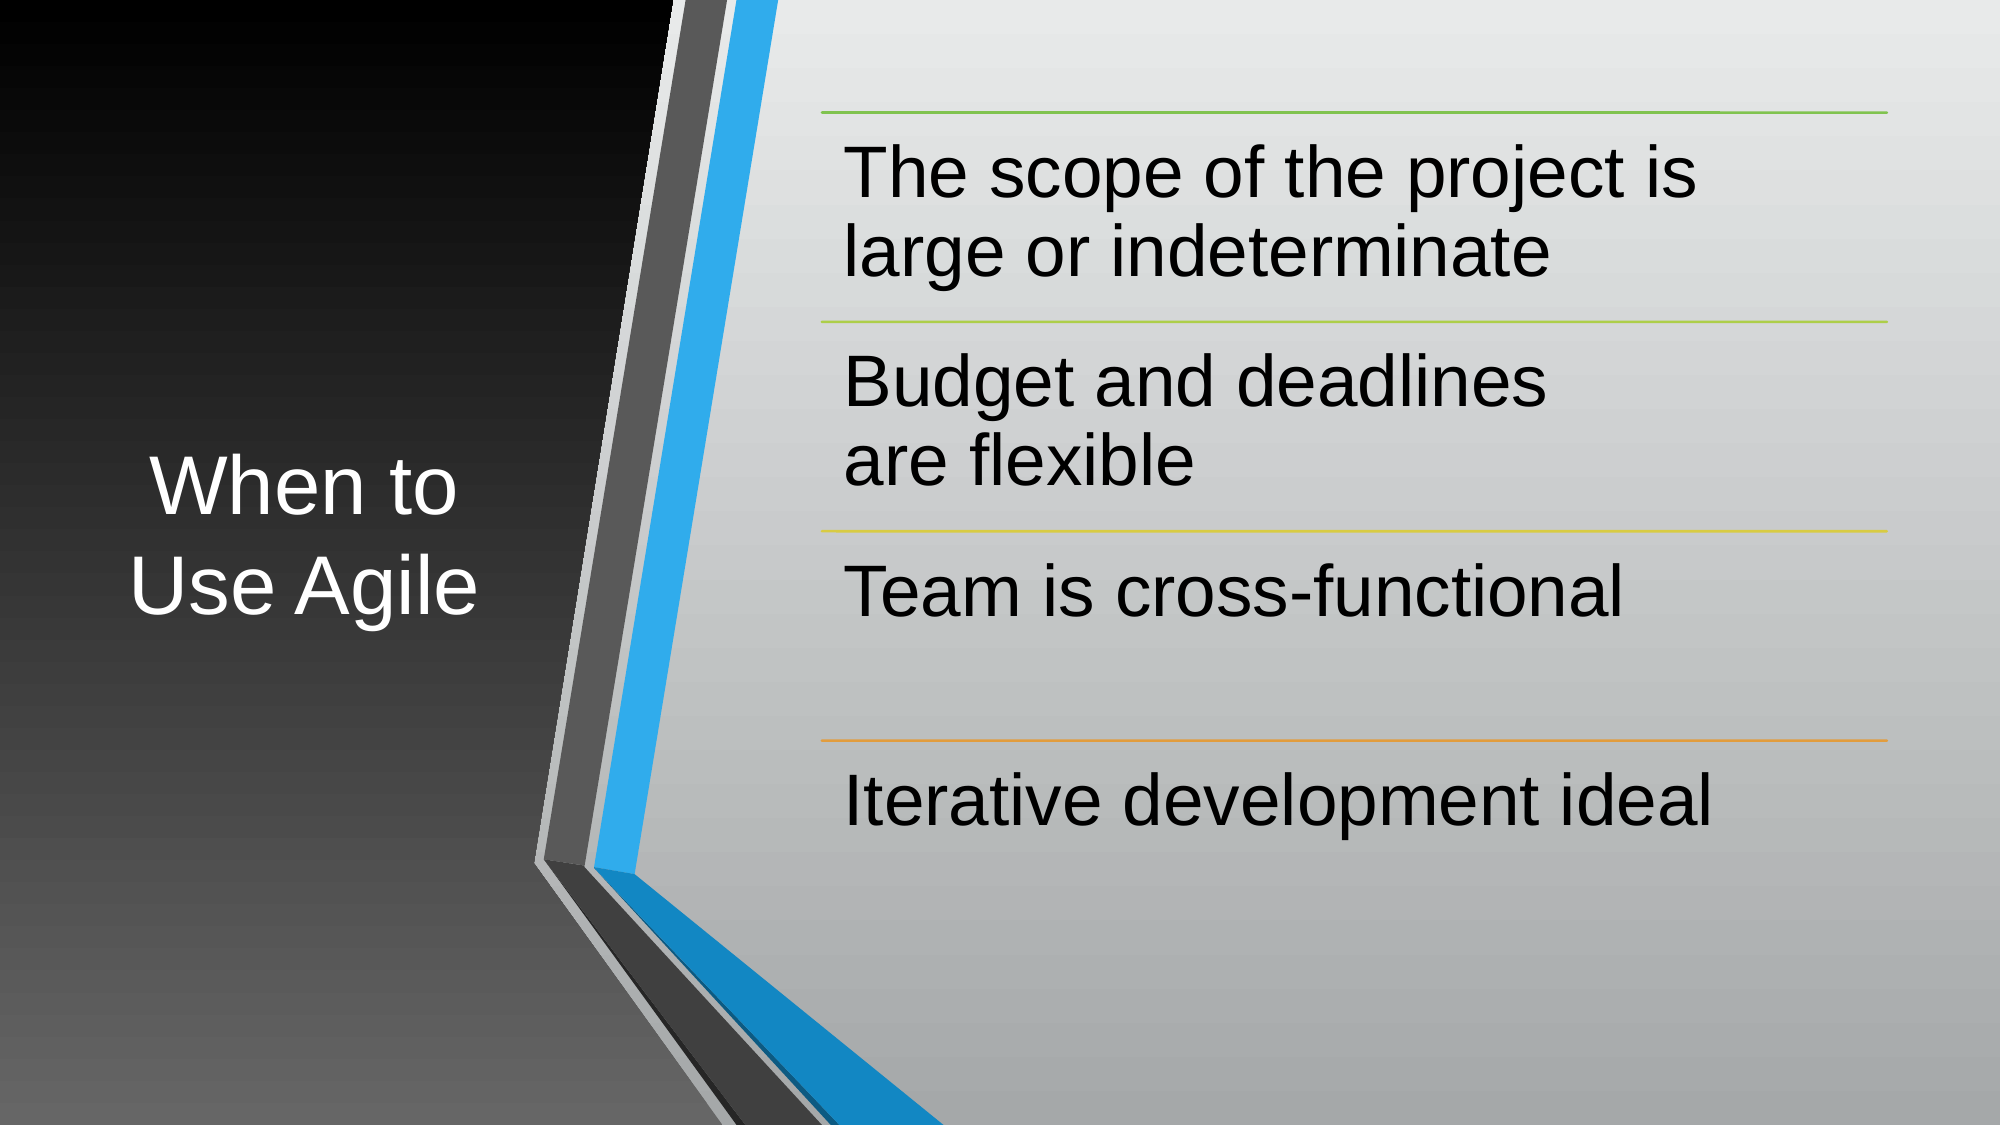

# When to Use Agile
The scope of the project is large or indeterminate
Budget and deadlines are flexible
Team is cross-functional
Iterative development ideal